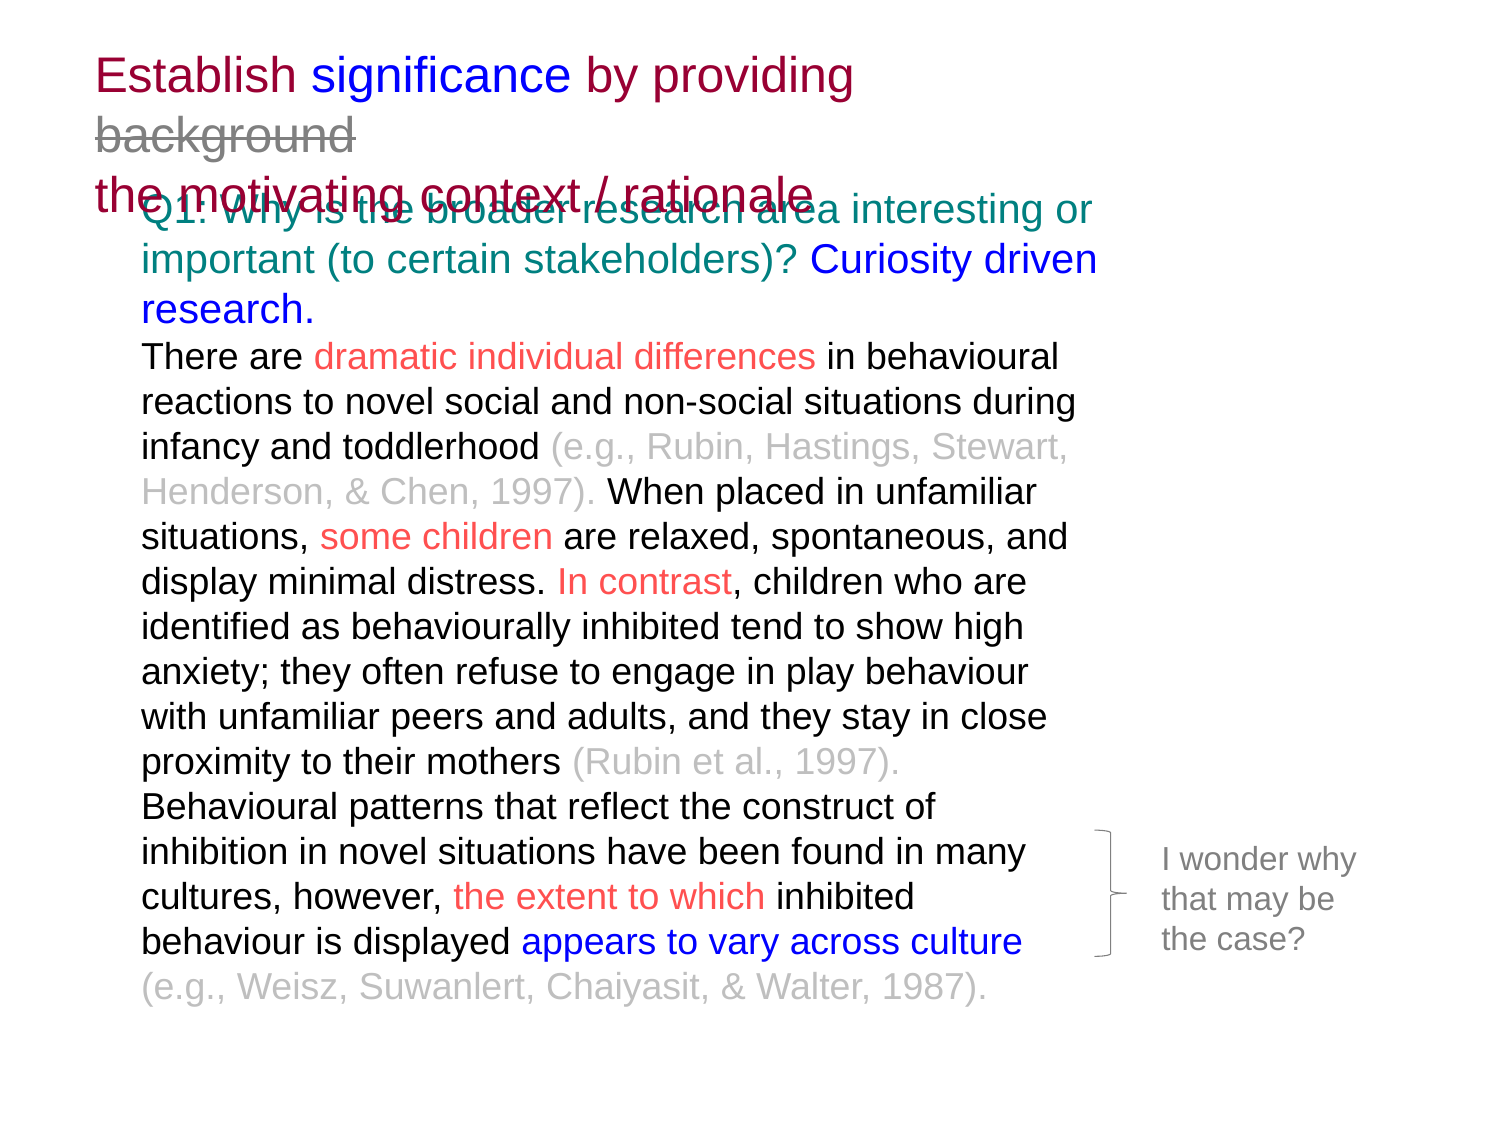

Establish significance by providing background
the motivating context / rationale
Q1: Why is the broader research area interesting or important (to certain stakeholders)? Curiosity driven research.
There are dramatic individual differences in behavioural reactions to novel social and non-social situations during infancy and toddlerhood (e.g., Rubin, Hastings, Stewart, Henderson, & Chen, 1997). When placed in unfamiliar situations, some children are relaxed, spontaneous, and display minimal distress. In contrast, children who are identified as behaviourally inhibited tend to show high anxiety; they often refuse to engage in play behaviour with unfamiliar peers and adults, and they stay in close proximity to their mothers (Rubin et al., 1997). Behavioural patterns that reflect the construct of inhibition in novel situations have been found in many cultures, however, the extent to which inhibited behaviour is displayed appears to vary across culture (e.g., Weisz, Suwanlert, Chaiyasit, & Walter, 1987).

I wonder why that may be the case?